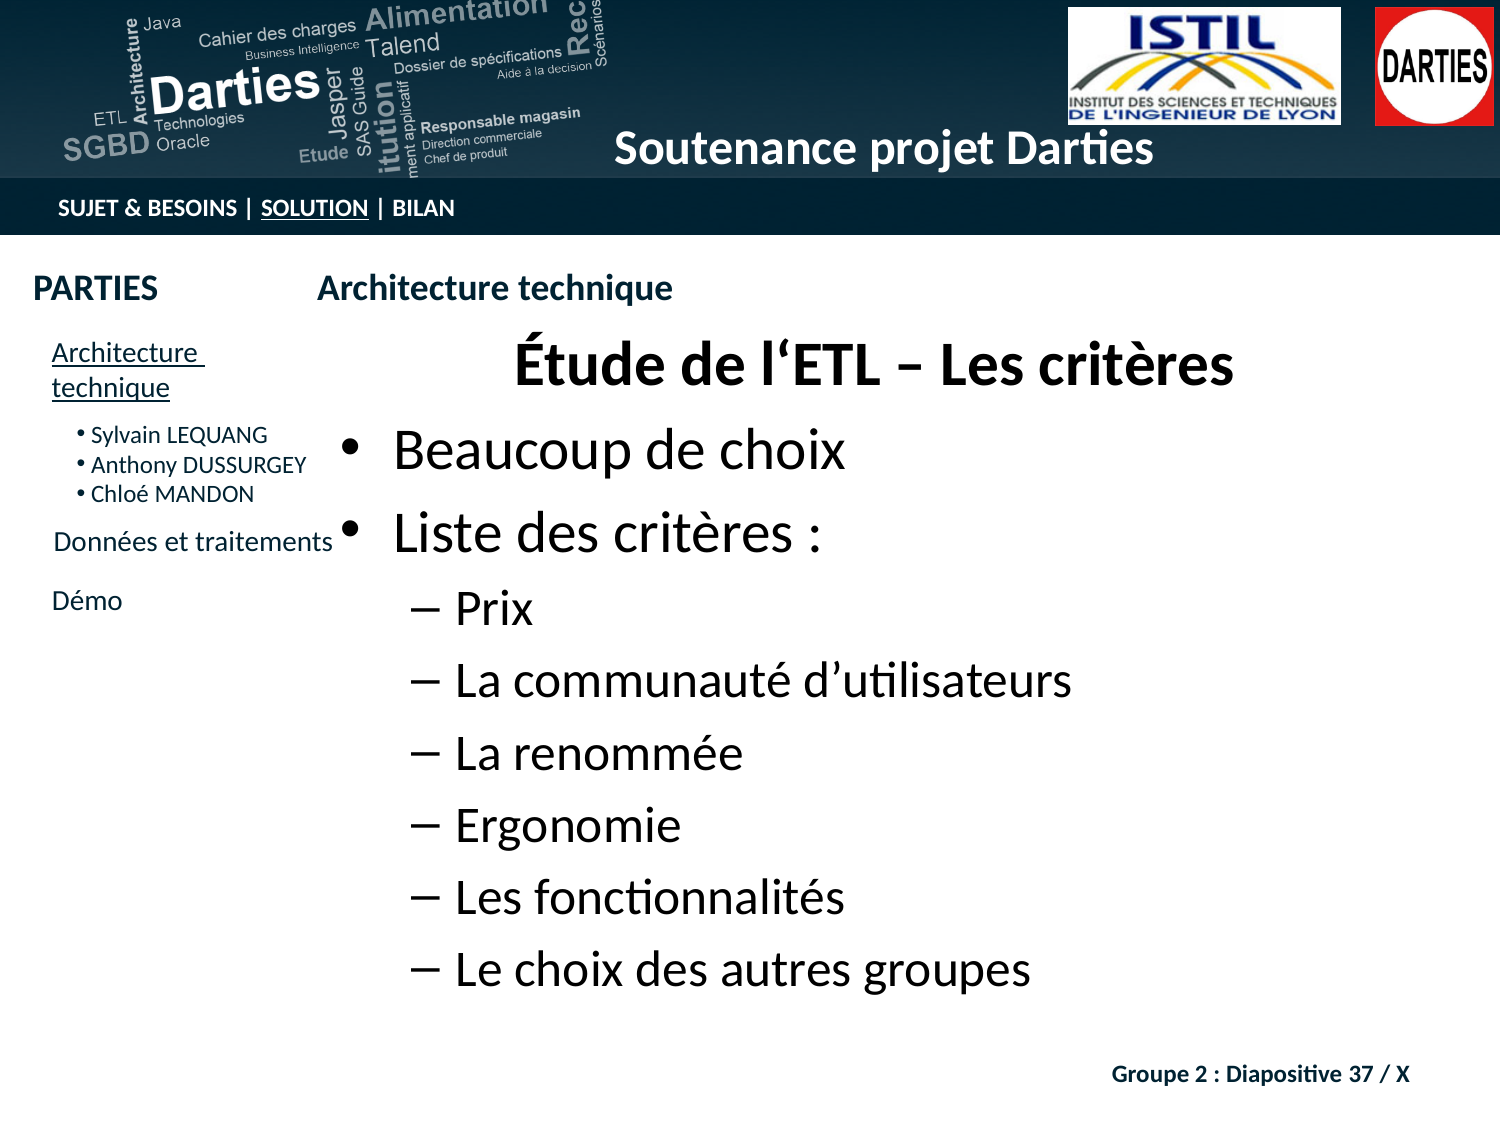

Étude de l‘ETL – Les critères
Beaucoup de choix
Liste des critères :
Prix
La communauté d’utilisateurs
La renommée
Ergonomie
Les fonctionnalités
Le choix des autres groupes

Groupe 2 : Diapositive 37 / X